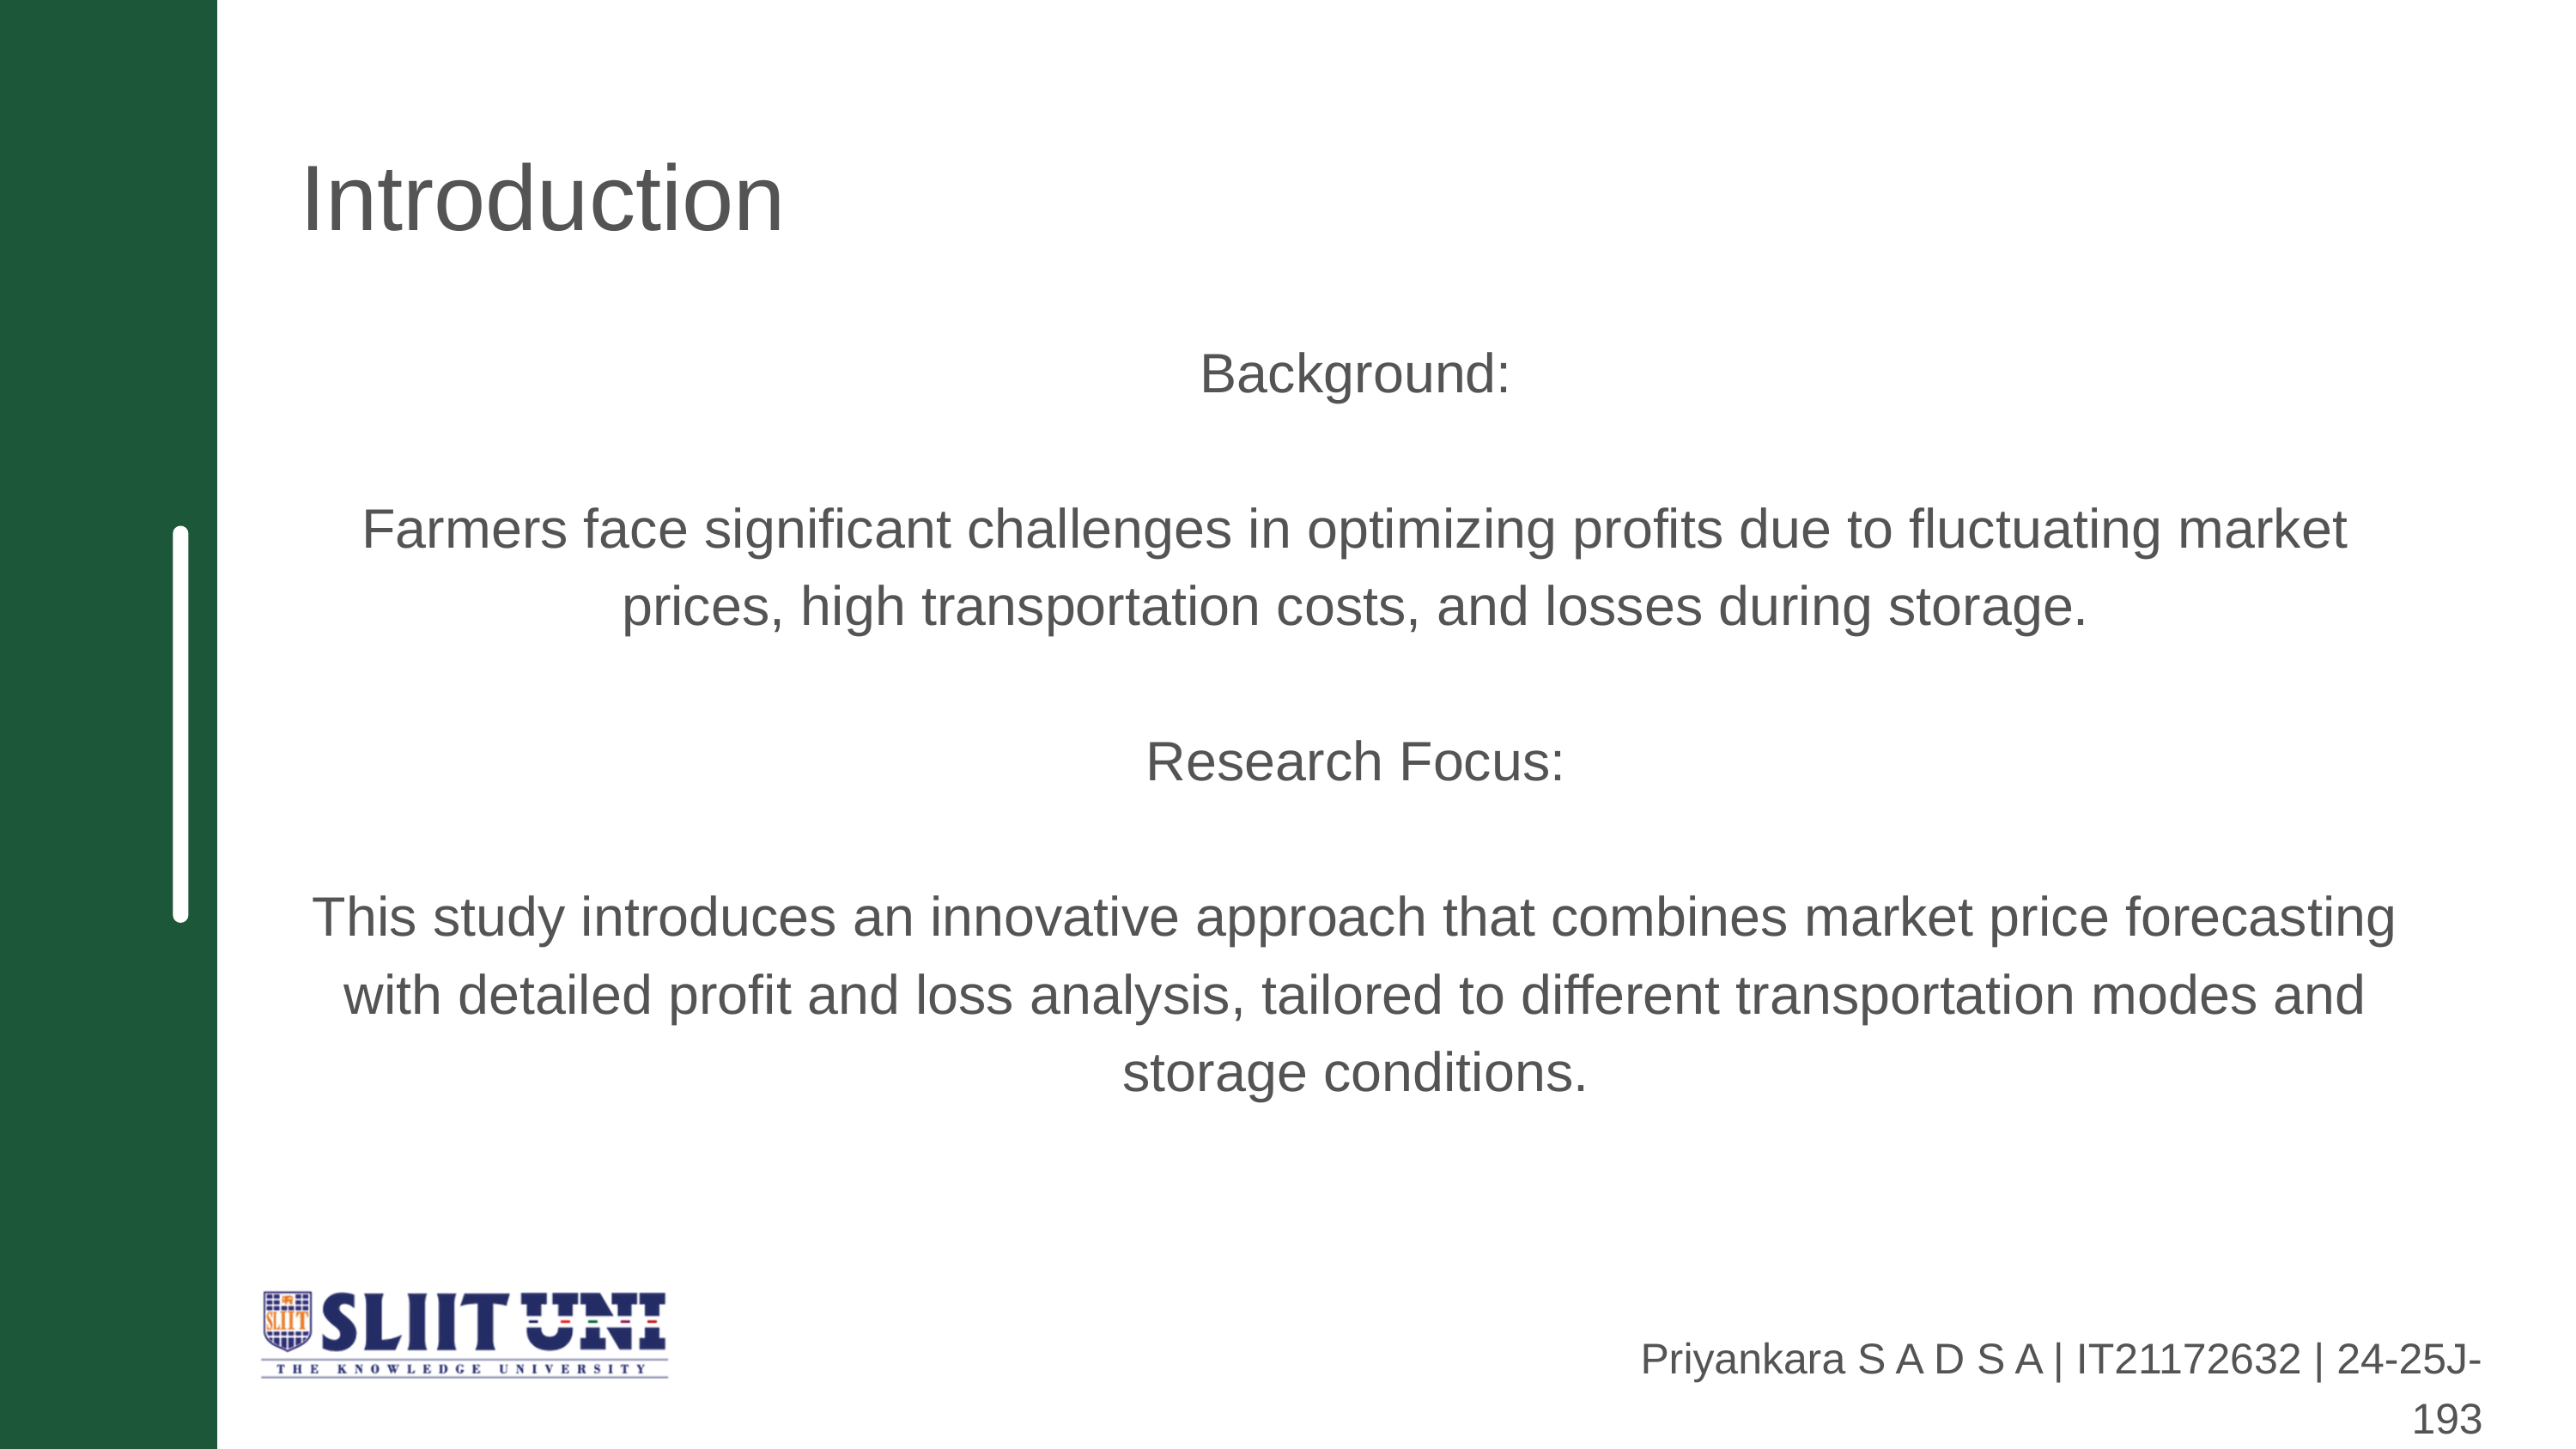

Introduction
Background:

Farmers face significant challenges in optimizing profits due to fluctuating market prices, high transportation costs, and losses during storage.

Research Focus:

This study introduces an innovative approach that combines market price forecasting with detailed profit and loss analysis, tailored to different transportation modes and storage conditions.

Priyankara S A D S A | IT21172632 | 24-25J-193